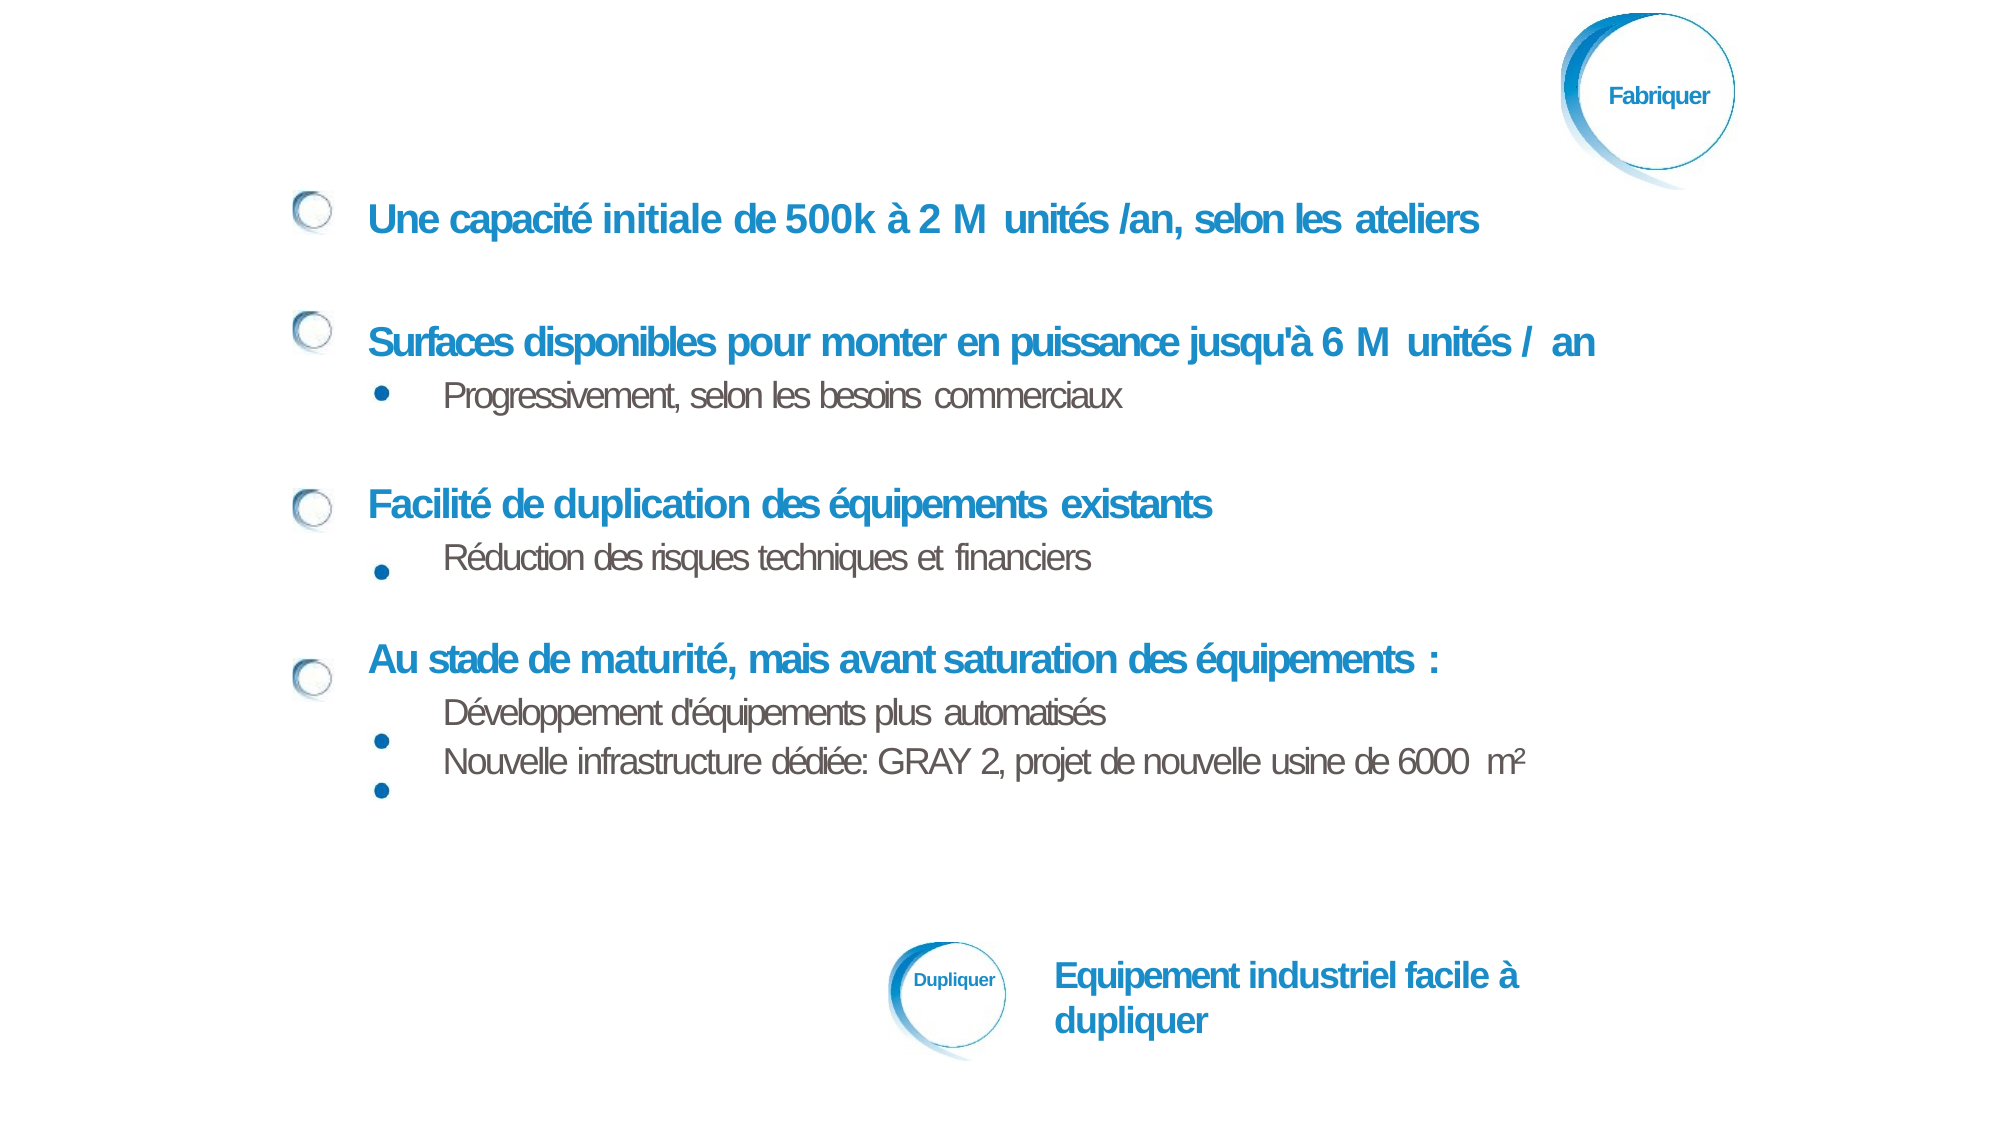

# STRATEGIE DE MONTÉE EN PUISSANCE INDUSTRIELLE

Fabriquer
Une capacité initiale de 500k à 2 M unités /an, selon les ateliers

Surfaces disponibles pour monter en puissance jusqu'à 6 M unités / an
Progressivement, selon les besoins commerciaux

Facilité de duplication des équipements existants
Réduction des risques techniques et financiers

Au stade de maturité, mais avant saturation des équipements :
Développement d'équipements plus automatisés
Nouvelle infrastructure dédiée: GRAY 2, projet de nouvelle usine de 6000 m²

Equipement industriel facile à dupliquer
Dupliquer
53